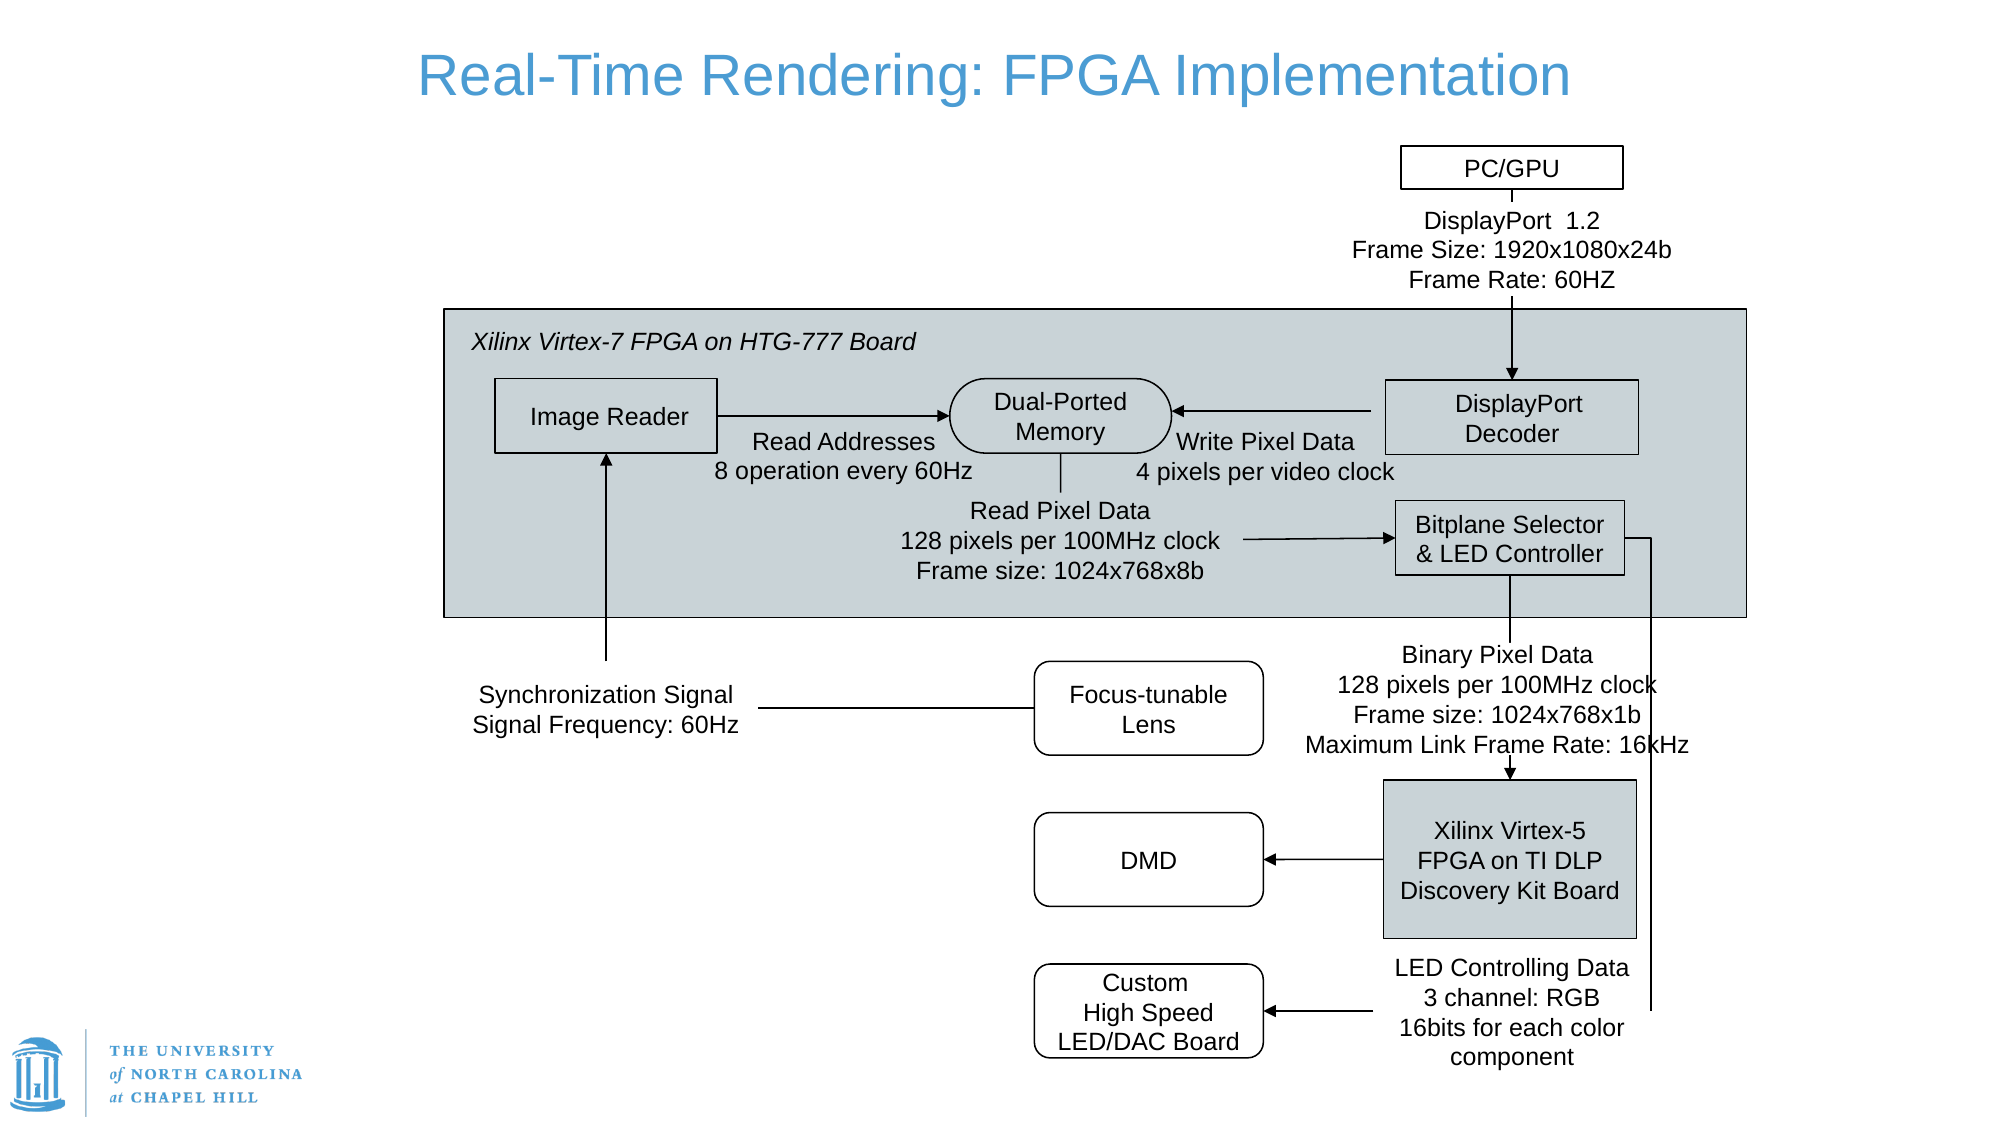

# Real-Time Rendering: FPGA Implementation
PC/GPU
DisplayPort  1.2
Frame Size: 1920х1080х24b
Frame Rate: 60HZ

Xilinx Virtex-7 FPGA on HTG-777 Board
 Image Reader
Dual-Ported Memory
  DisplayPort Decoder
Read Addresses
8 operation every 60Hz
Write Pixel Data
4 pixels per video clock
Read Pixel Data
128 pixels per 100MHz clock
Frame size: 1024х768х8b
Bitplane Selector & LED Controller
Binary Pixel Data
128 pixels per 100MHz clock
Frame size: 1024х768х1b
Maximum Link Frame Rate: 16kHz
Synchronization Signal
Signal Frequency: 60Hz
Focus-tunable Lens
Xilinx Virtex-5
FPGA on TI DLP Discovery Kit Board
DMD
Custom
High Speed LED/DAC Board

LED Controlling Data
3 channel: RGB
16bits for each color component

6